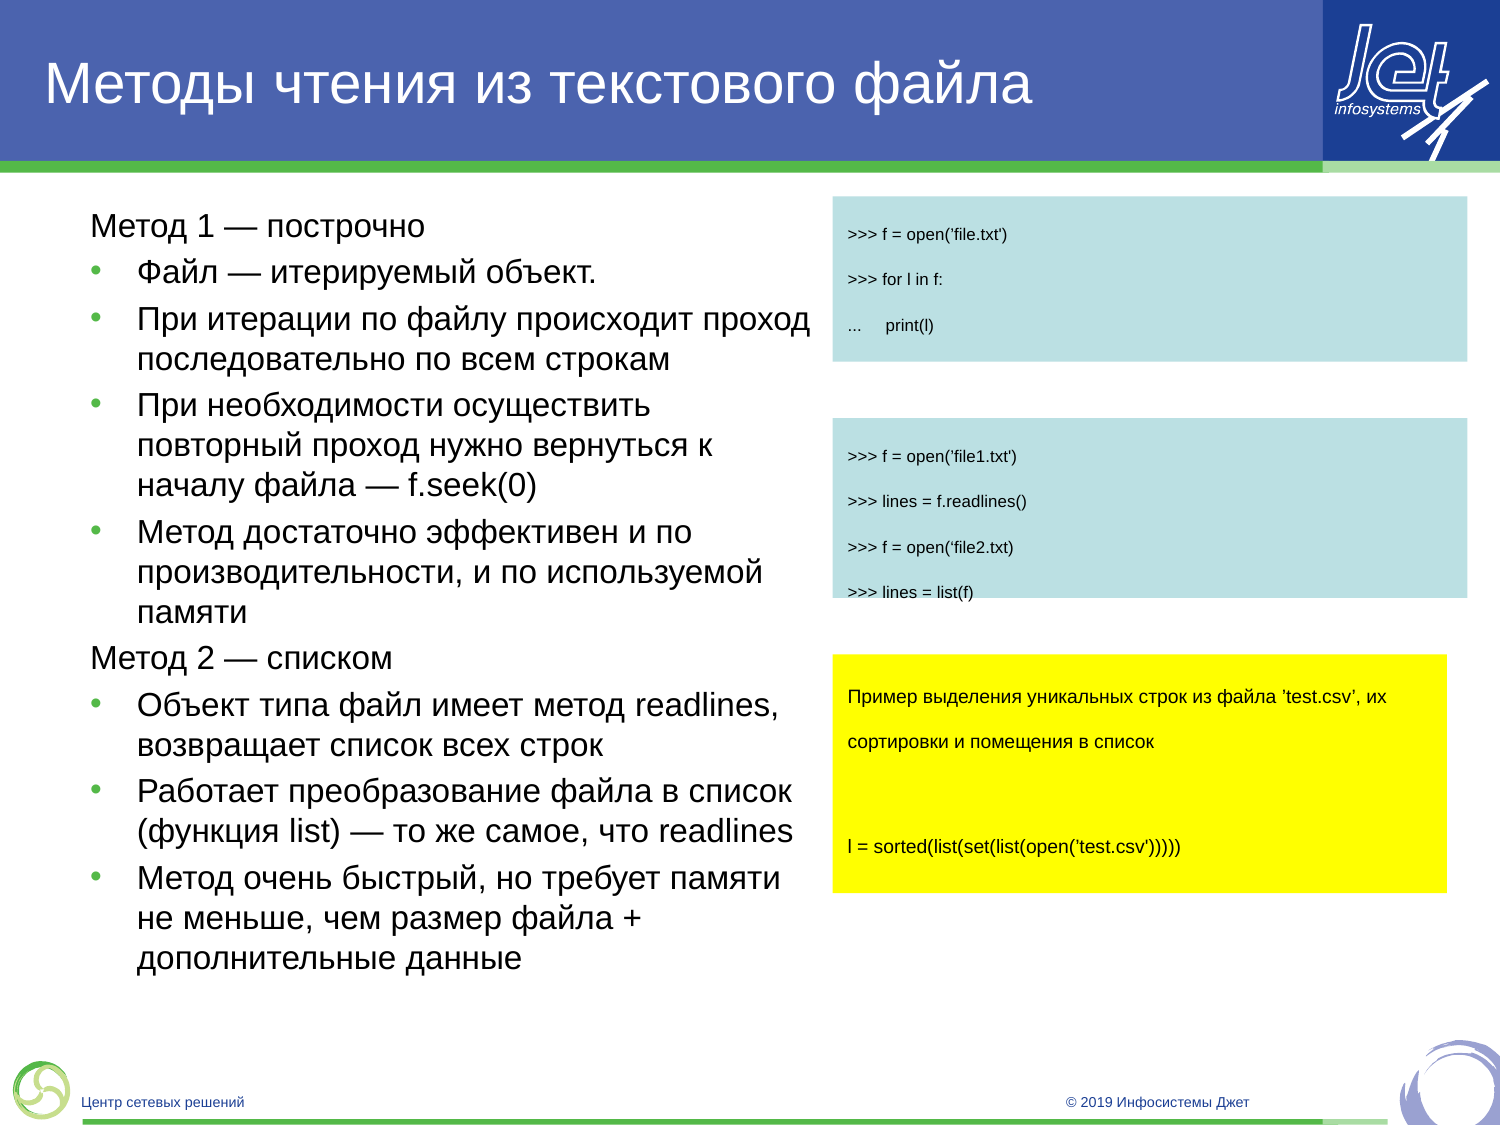

# Методы чтения из текстового файла
Метод 1 — построчно
Файл — итерируемый объект.
При итерации по файлу происходит проход последовательно по всем строкам
При необходимости осуществить повторный проход нужно вернуться к началу файла — f.seek(0)
Метод достаточно эффективен и по производительности, и по используемой памяти
Метод 2 — списком
Объект типа файл имеет метод readlines, возвращает список всех строк
Работает преобразование файла в список (функция list) — то же самое, что readlines
Метод очень быстрый, но требует памяти не меньше, чем размер файла + дополнительные данные
>>> f = open(’file.txt')
>>> for l in f:
...     print(l)

>>> f = open(’file1.txt')
>>> lines = f.readlines()
>>> f = open(‘file2.txt)
>>> lines = list(f)

Пример выделения уникальных строк из файла ’test.csv’, их сортировки и помещения в список

l = sorted(list(set(list(open(’test.csv')))))